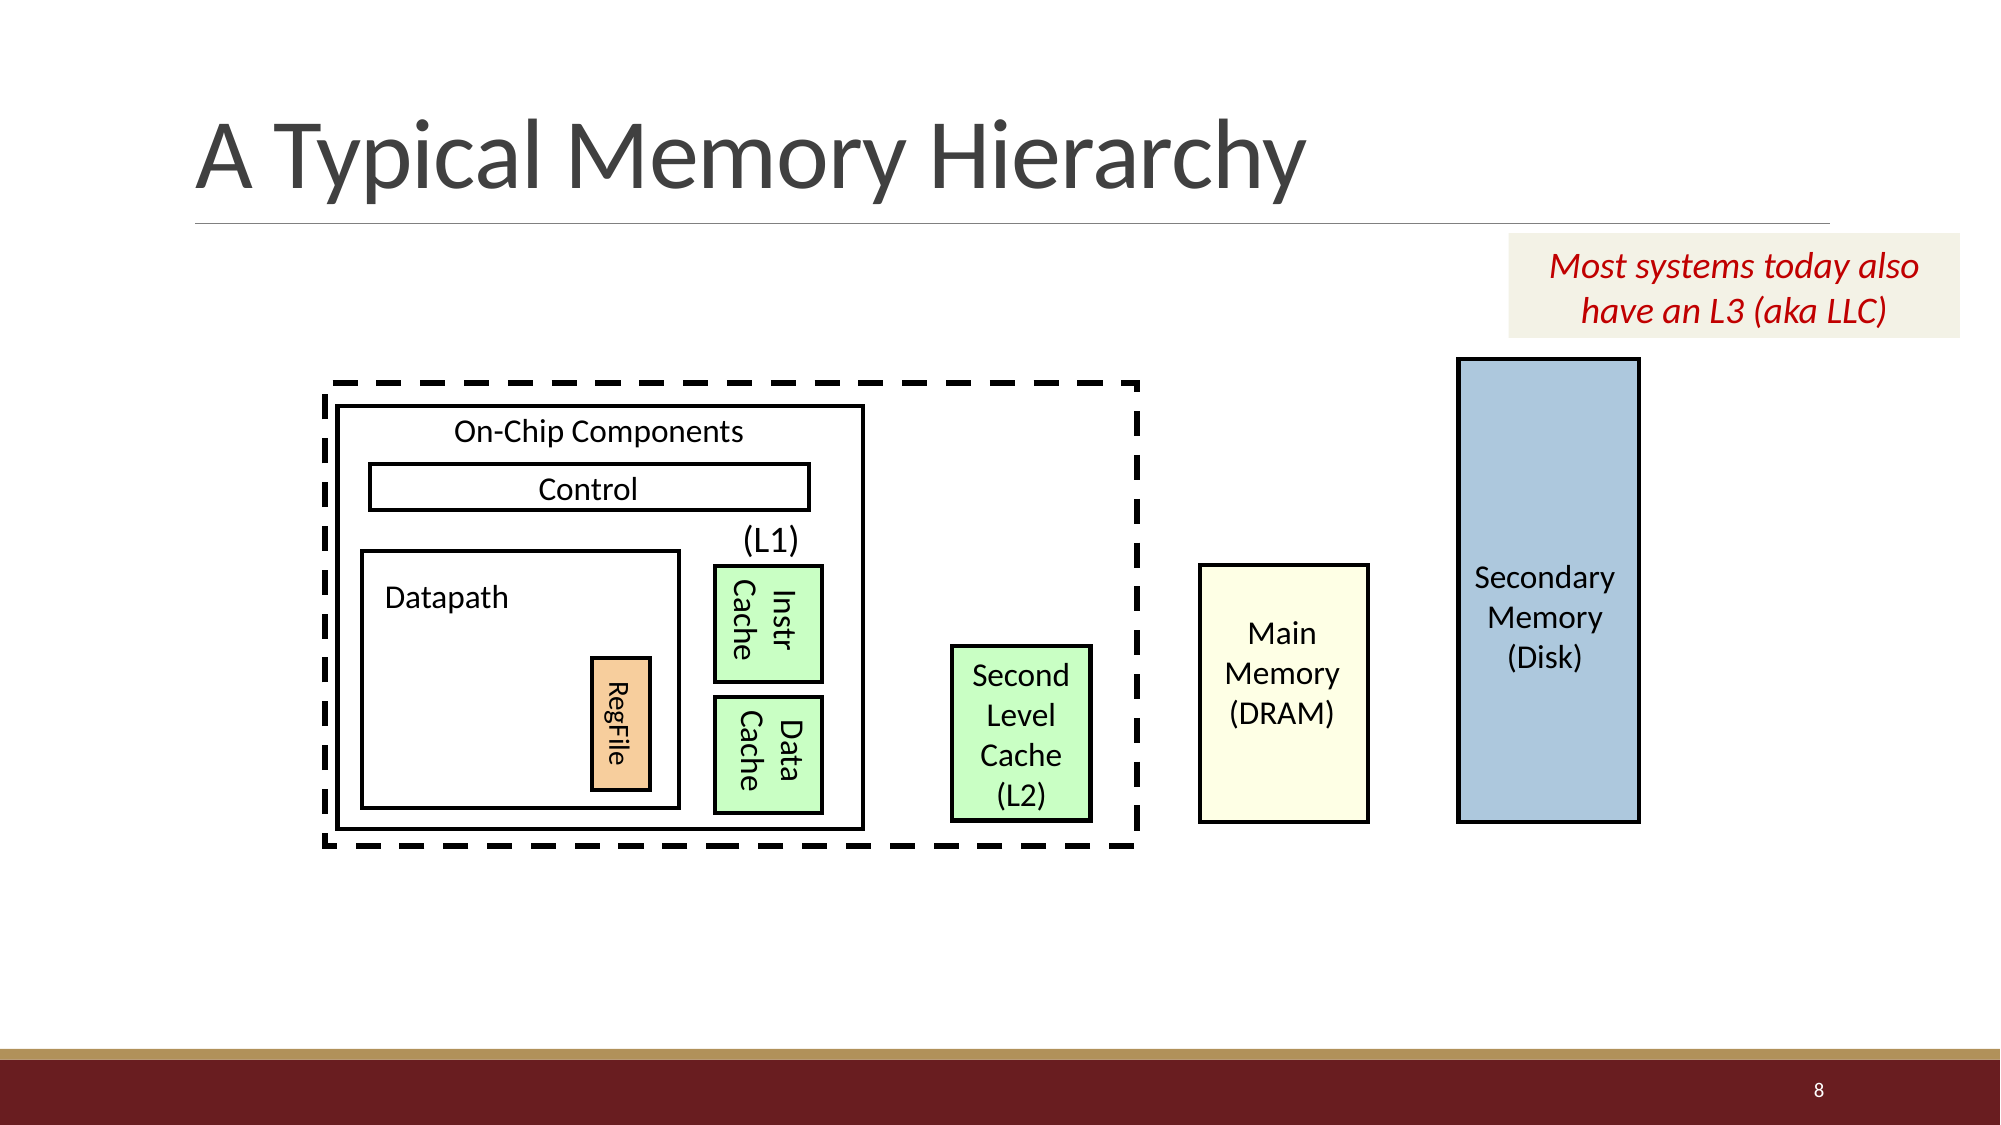

# A Typical Memory Hierarchy
Most systems today also have an L3 (aka LLC)

Secondary
Memory
(Disk)

On-Chip Components

Control

Datapath
Instr
Cache

RegFile

Data
Cache
(L1)

Main
Memory
(DRAM)
Second
Level
Cache
(L2)
8